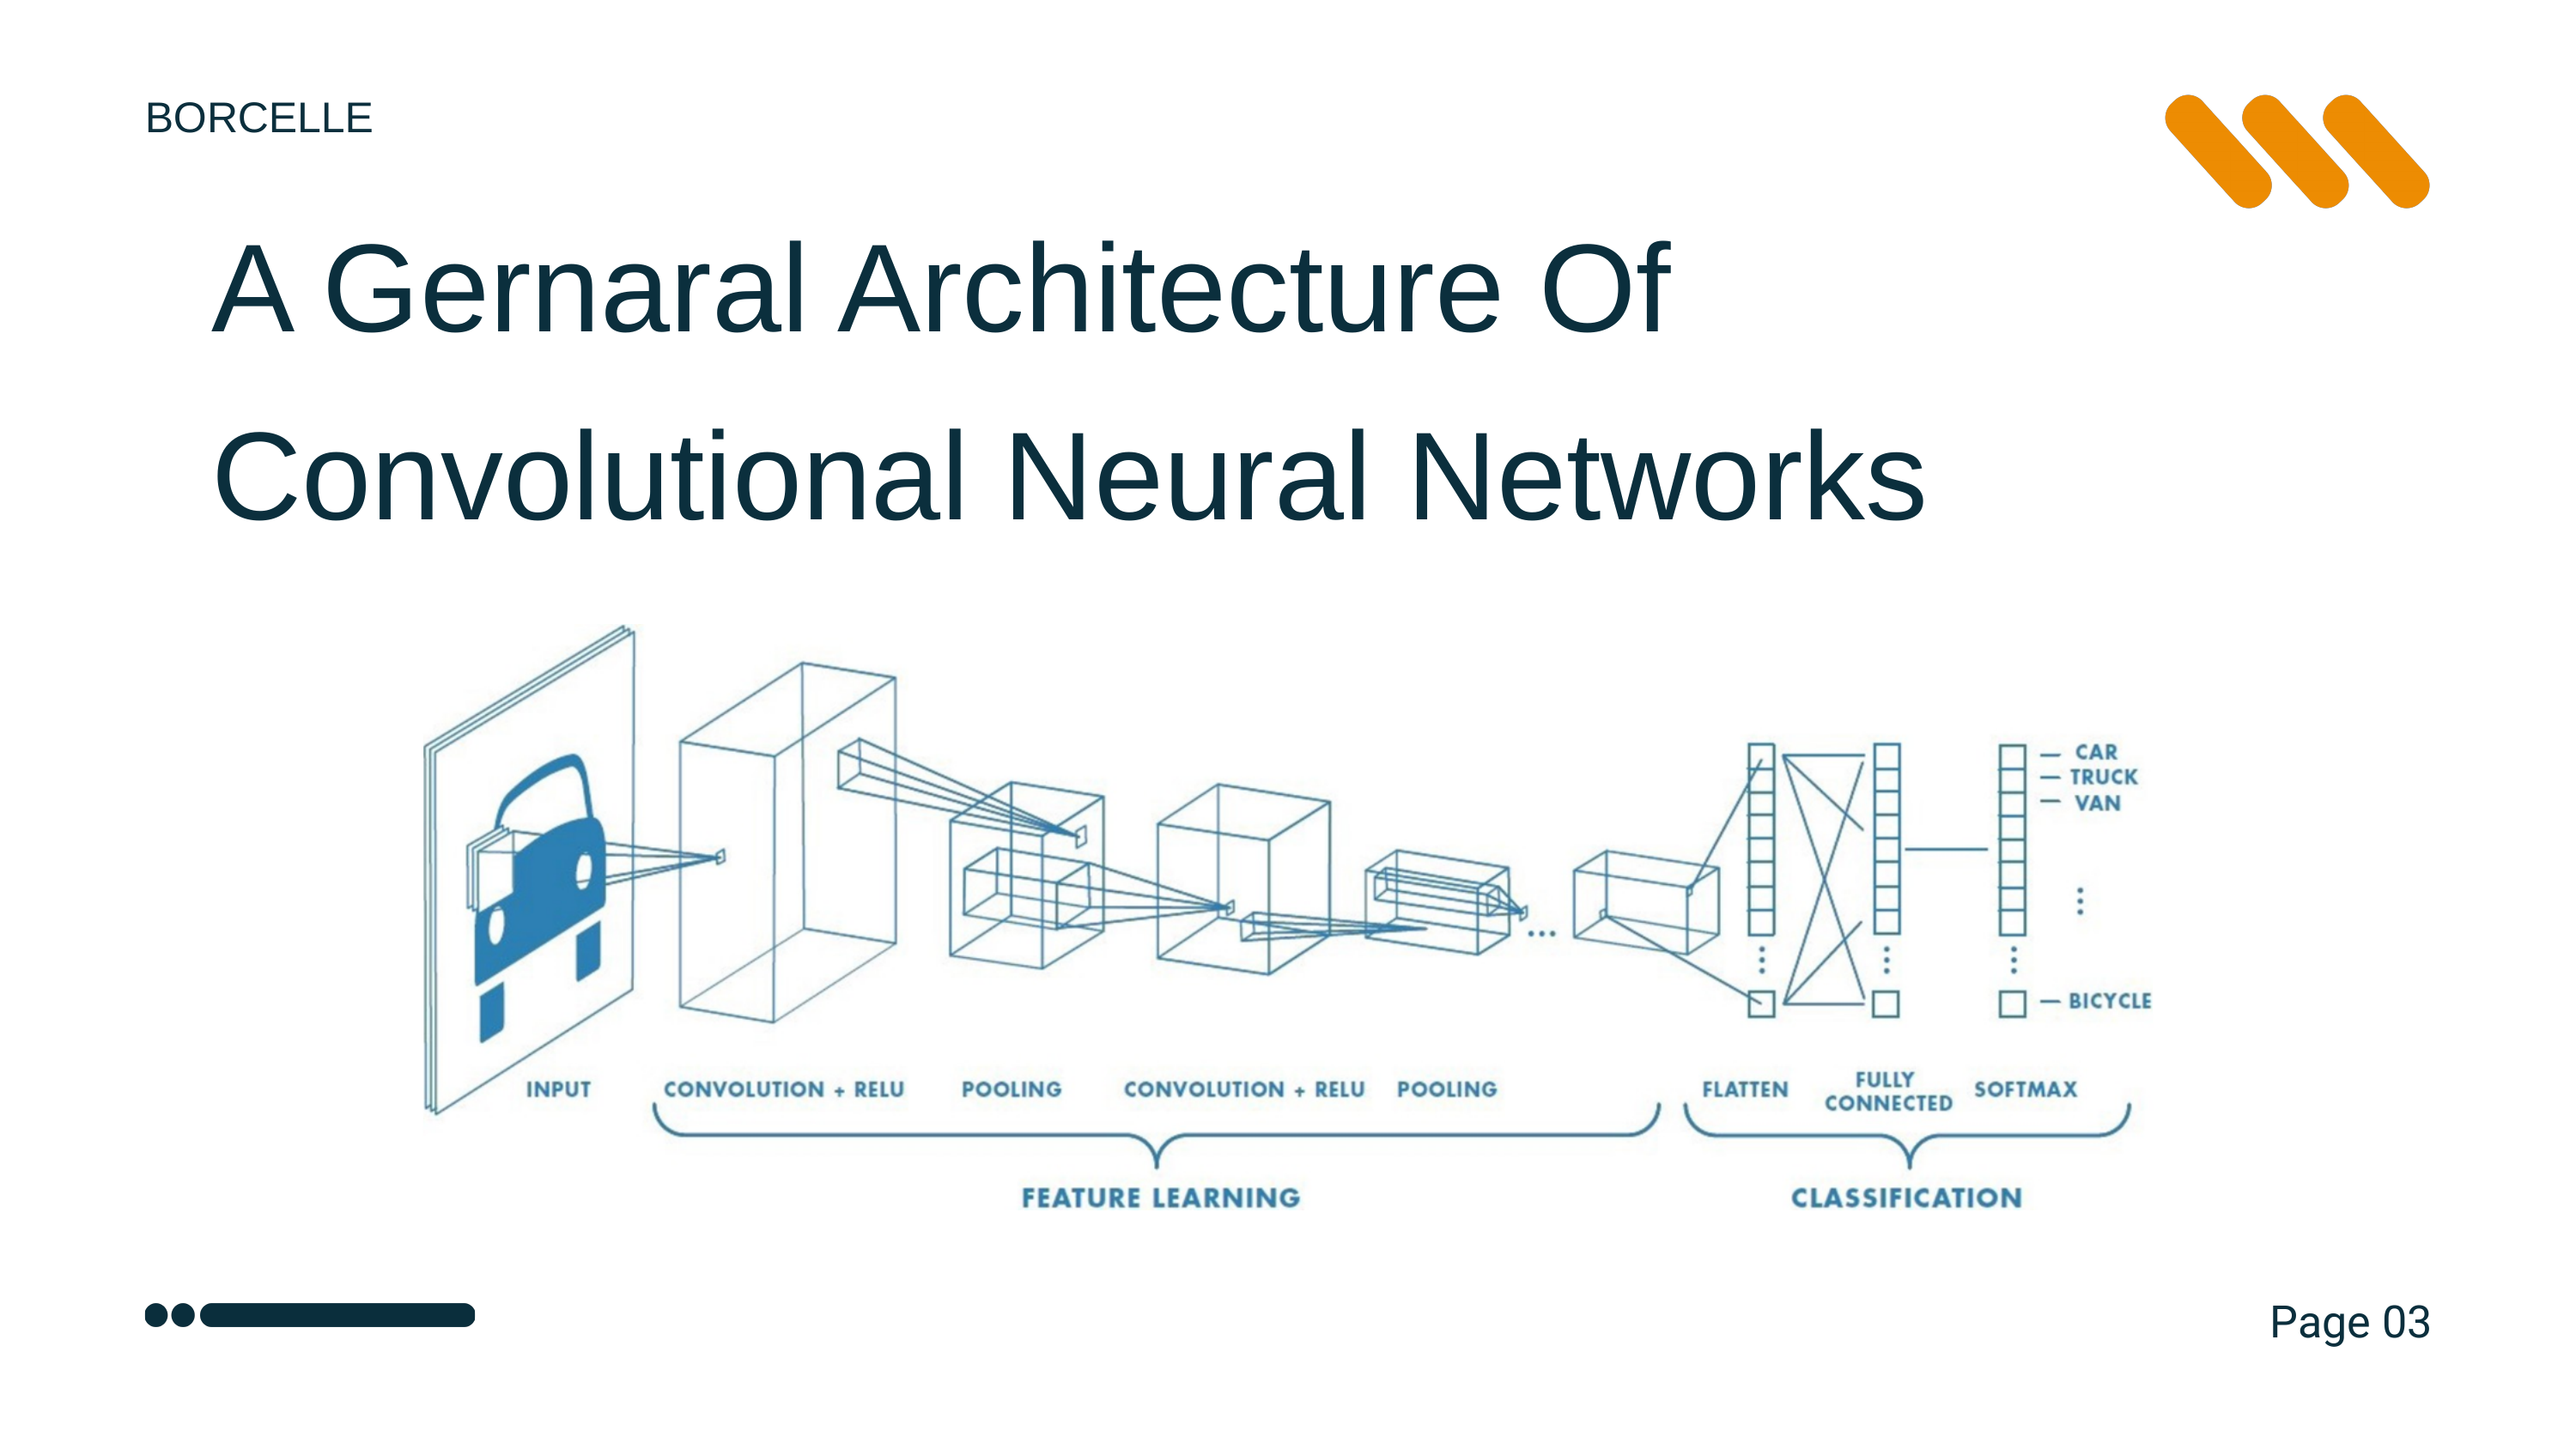

BORCELLE
A Gernaral Architecture Of Convolutional Neural Networks

Page 03